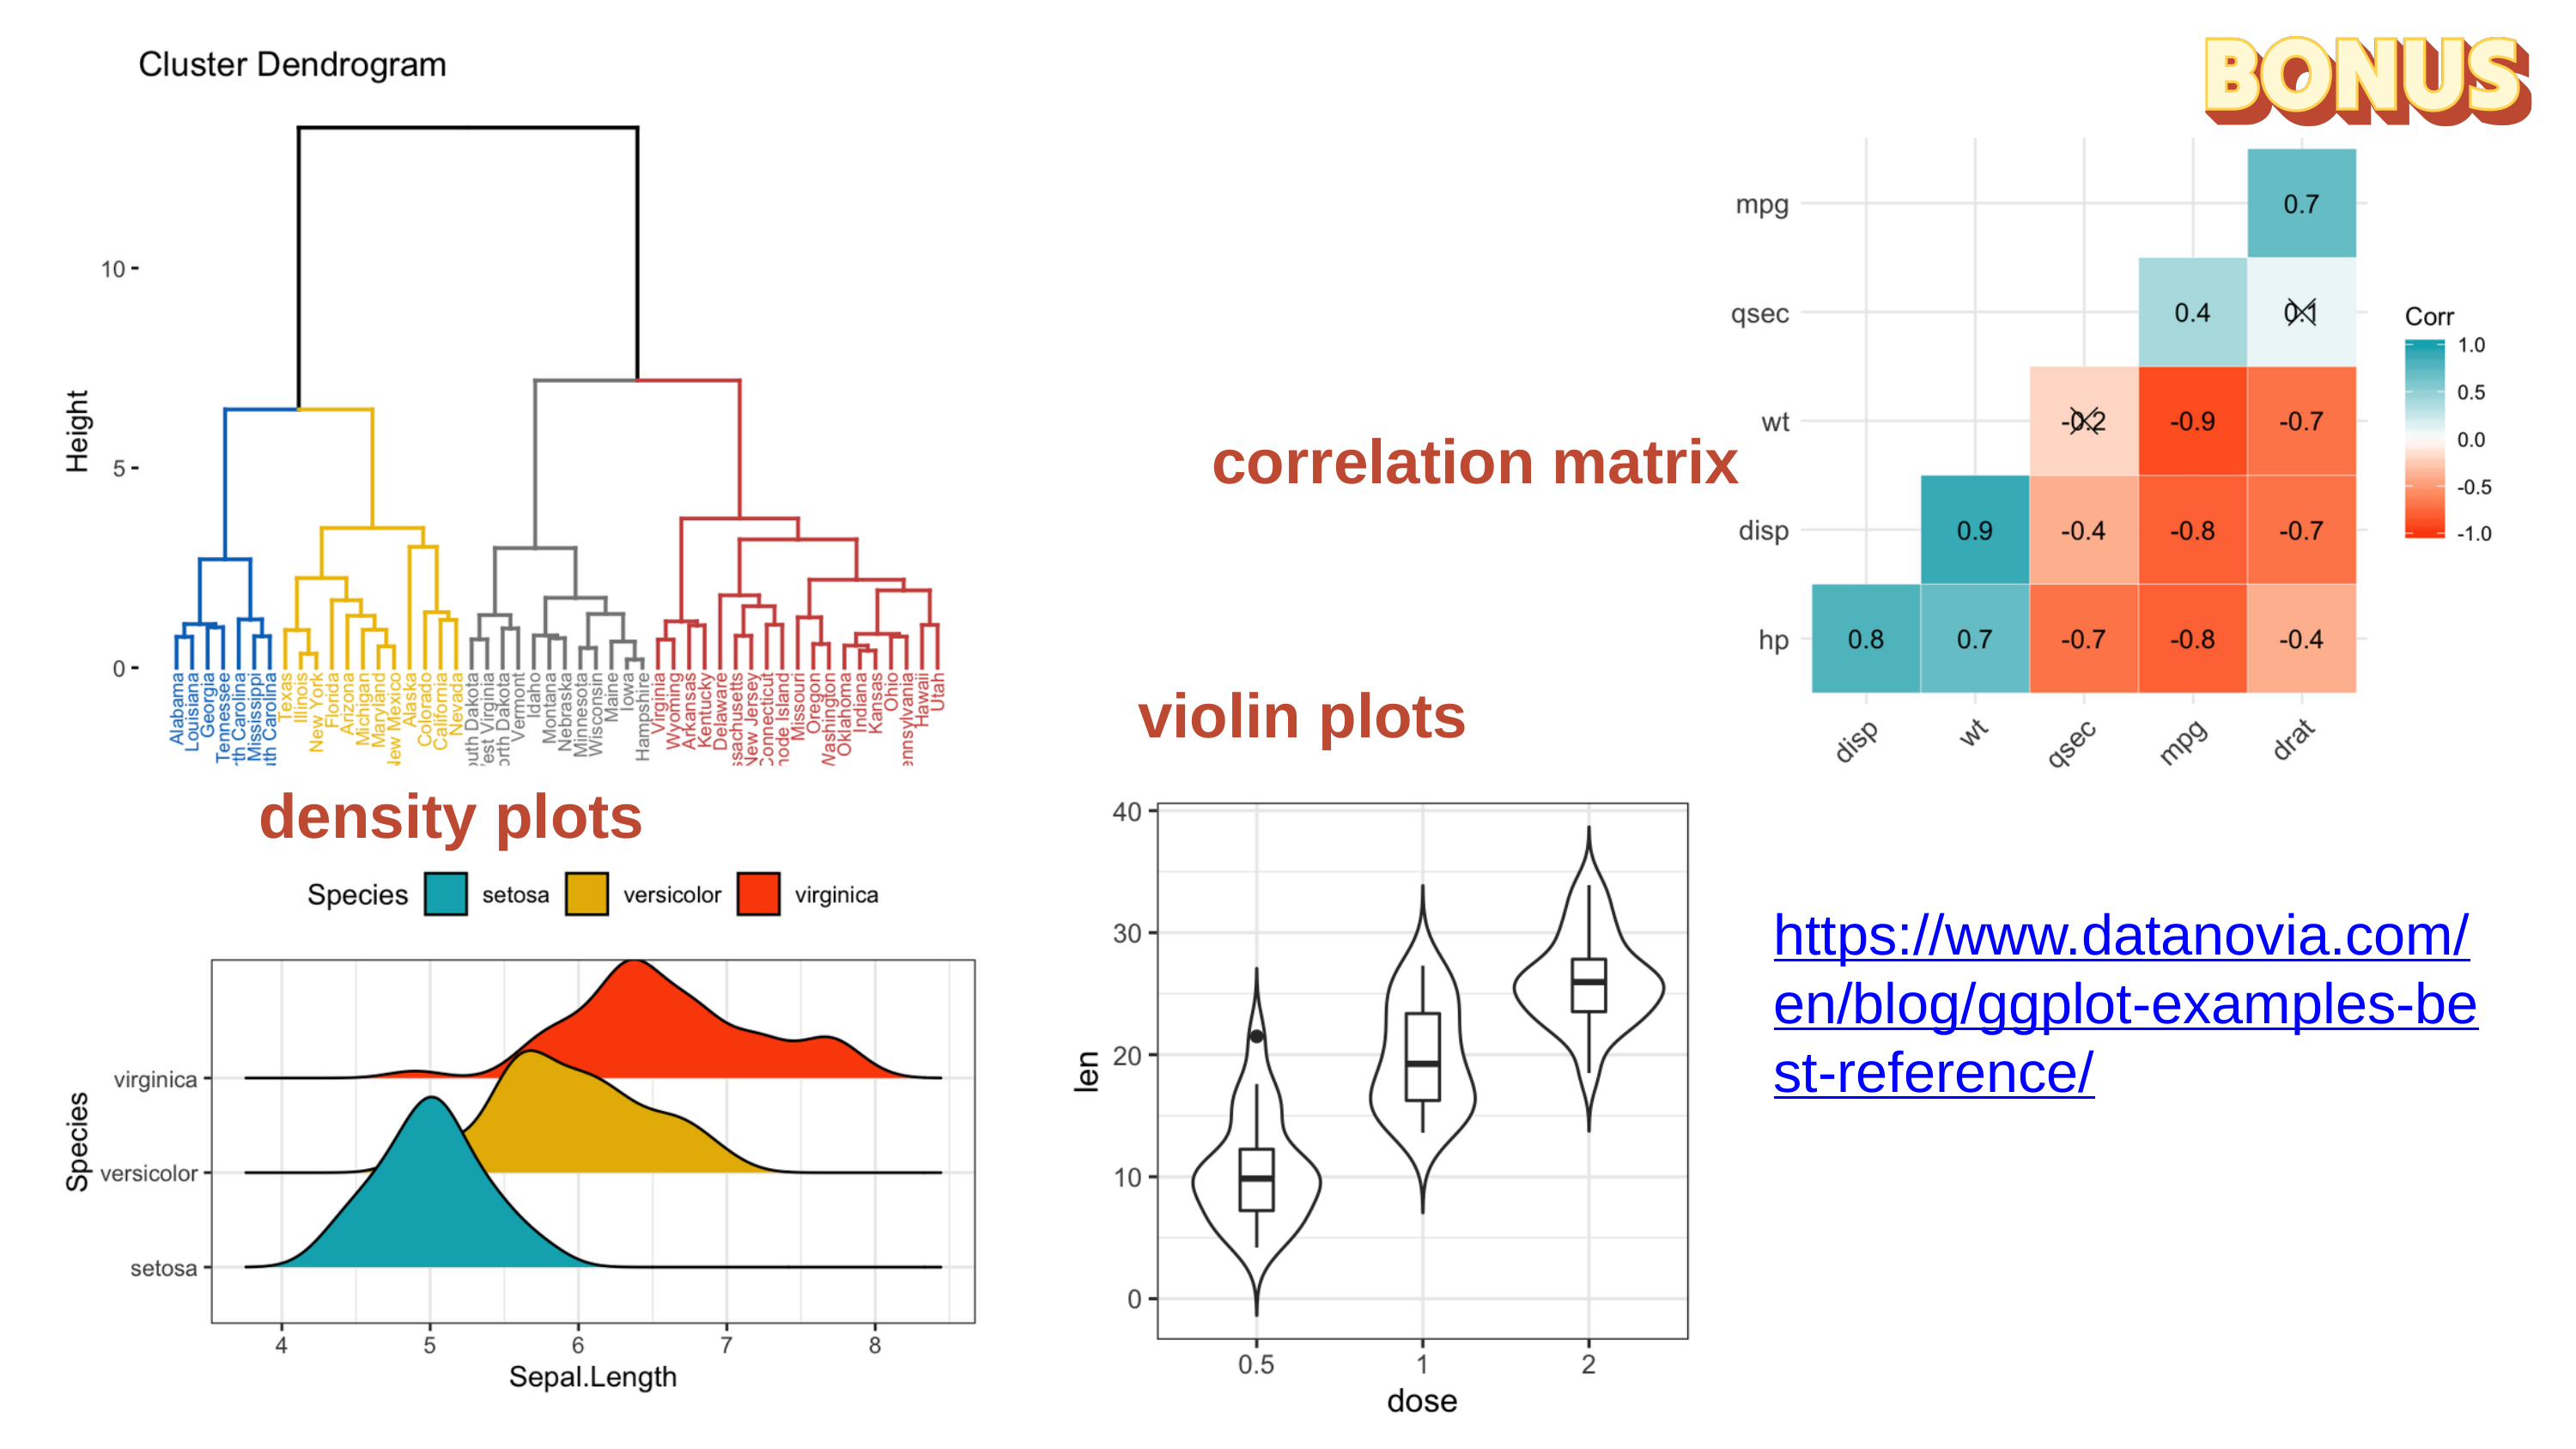

correlation matrix
violin plots
density plots

https://www.datanovia.com/en/blog/ggplot-examples-best-reference/